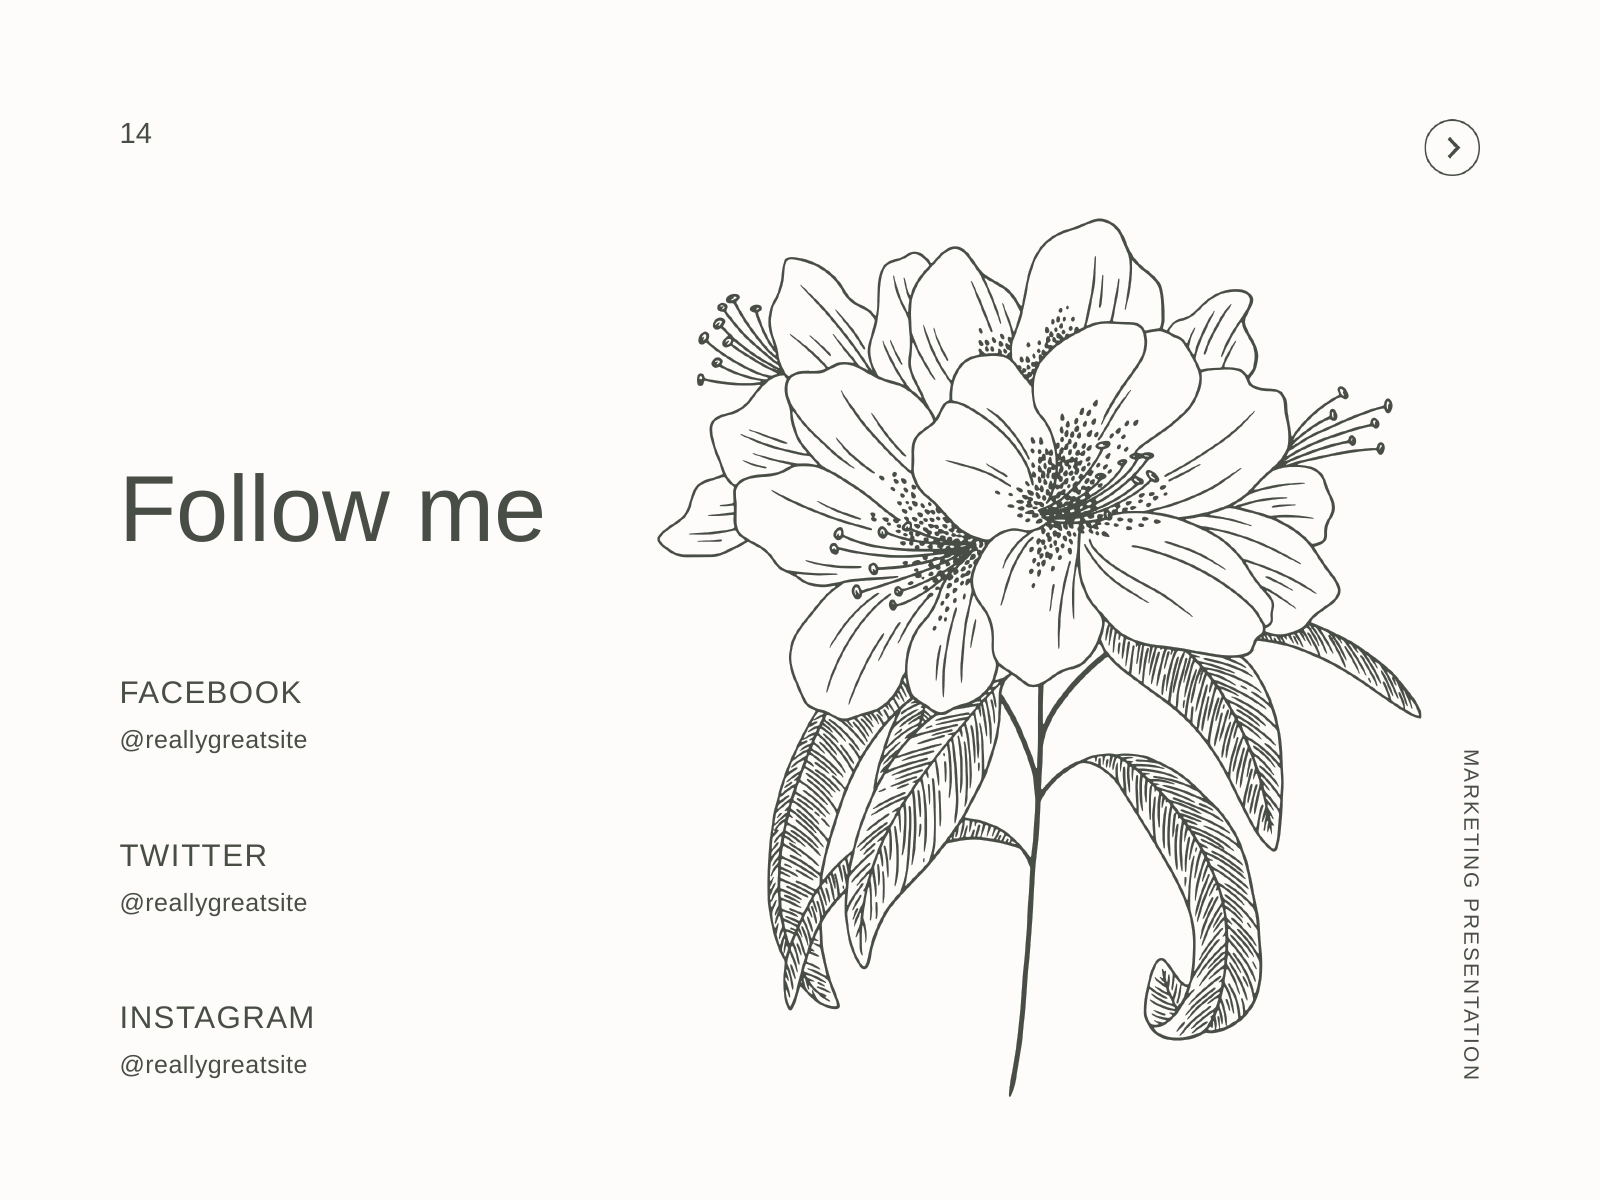

14

Follow me
FACEBOOK
@reallygreatsite
TWITTER
@reallygreatsite
INSTAGRAM
@reallygreatsite
MARKETING PRESENTATION